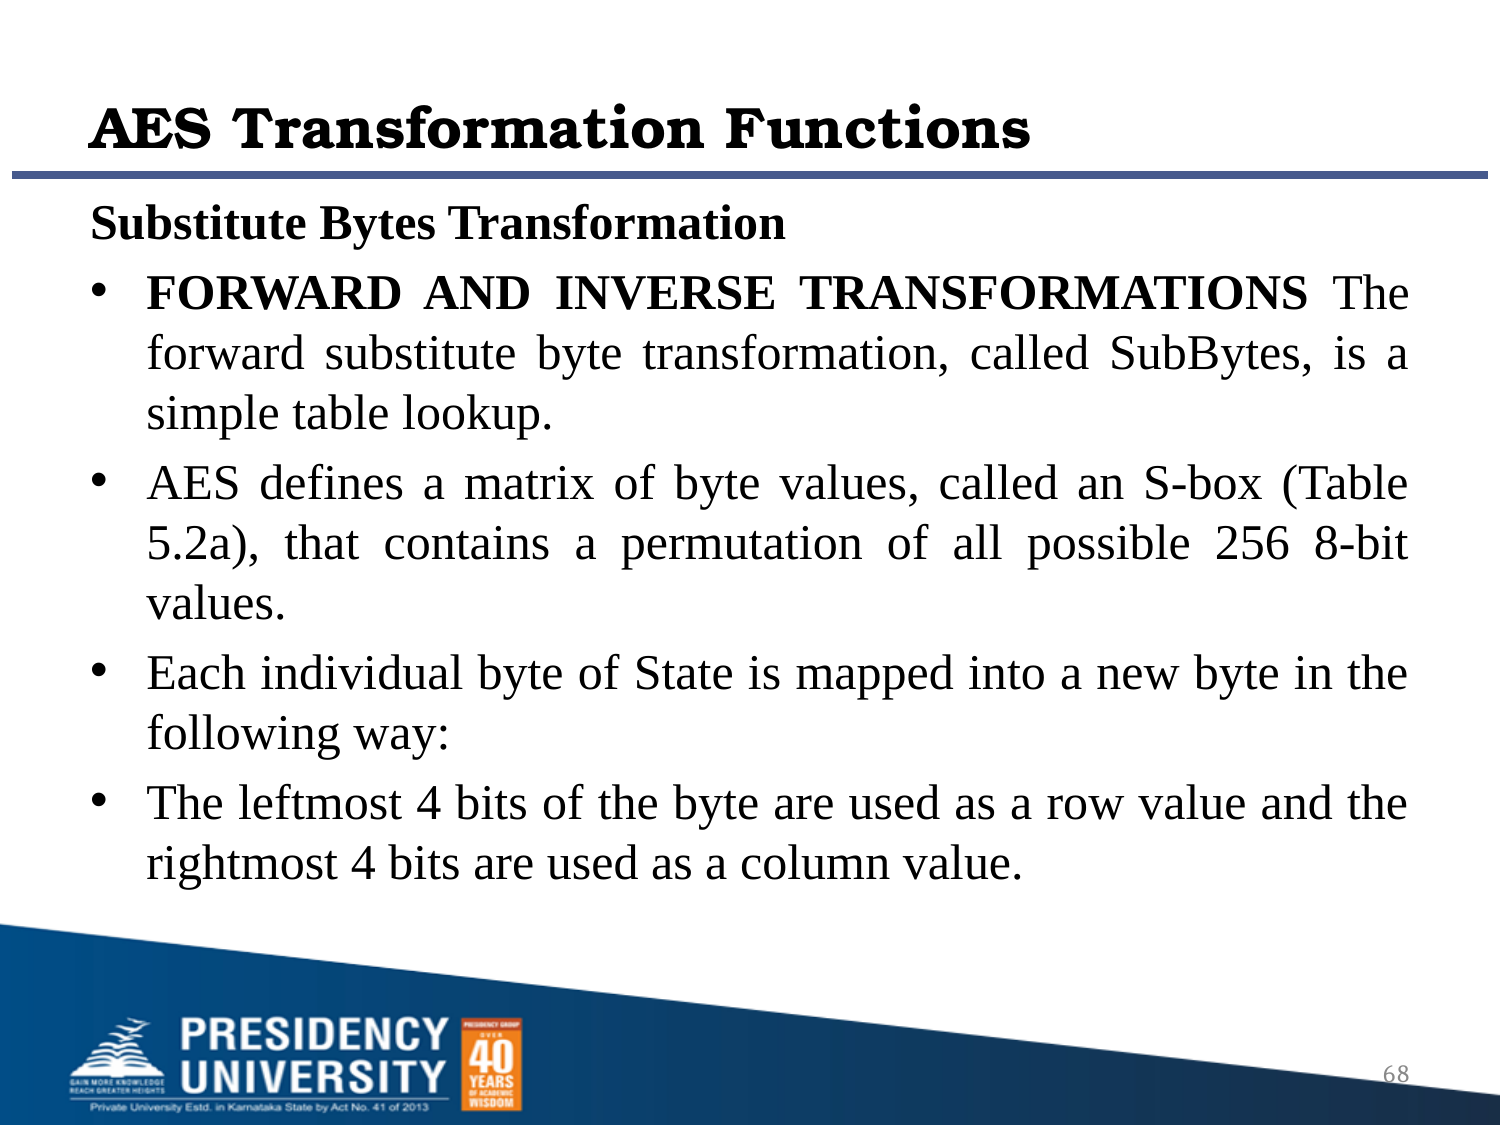

# AES Transformation Functions
Substitute Bytes Transformation
FORWARD AND INVERSE TRANSFORMATIONS The forward substitute byte transformation, called SubBytes, is a simple table lookup.
AES defines a matrix of byte values, called an S-box (Table 5.2a), that contains a permutation of all possible 256 8-bit values.
Each individual byte of State is mapped into a new byte in the following way:
The leftmost 4 bits of the byte are used as a row value and the rightmost 4 bits are used as a column value.

68